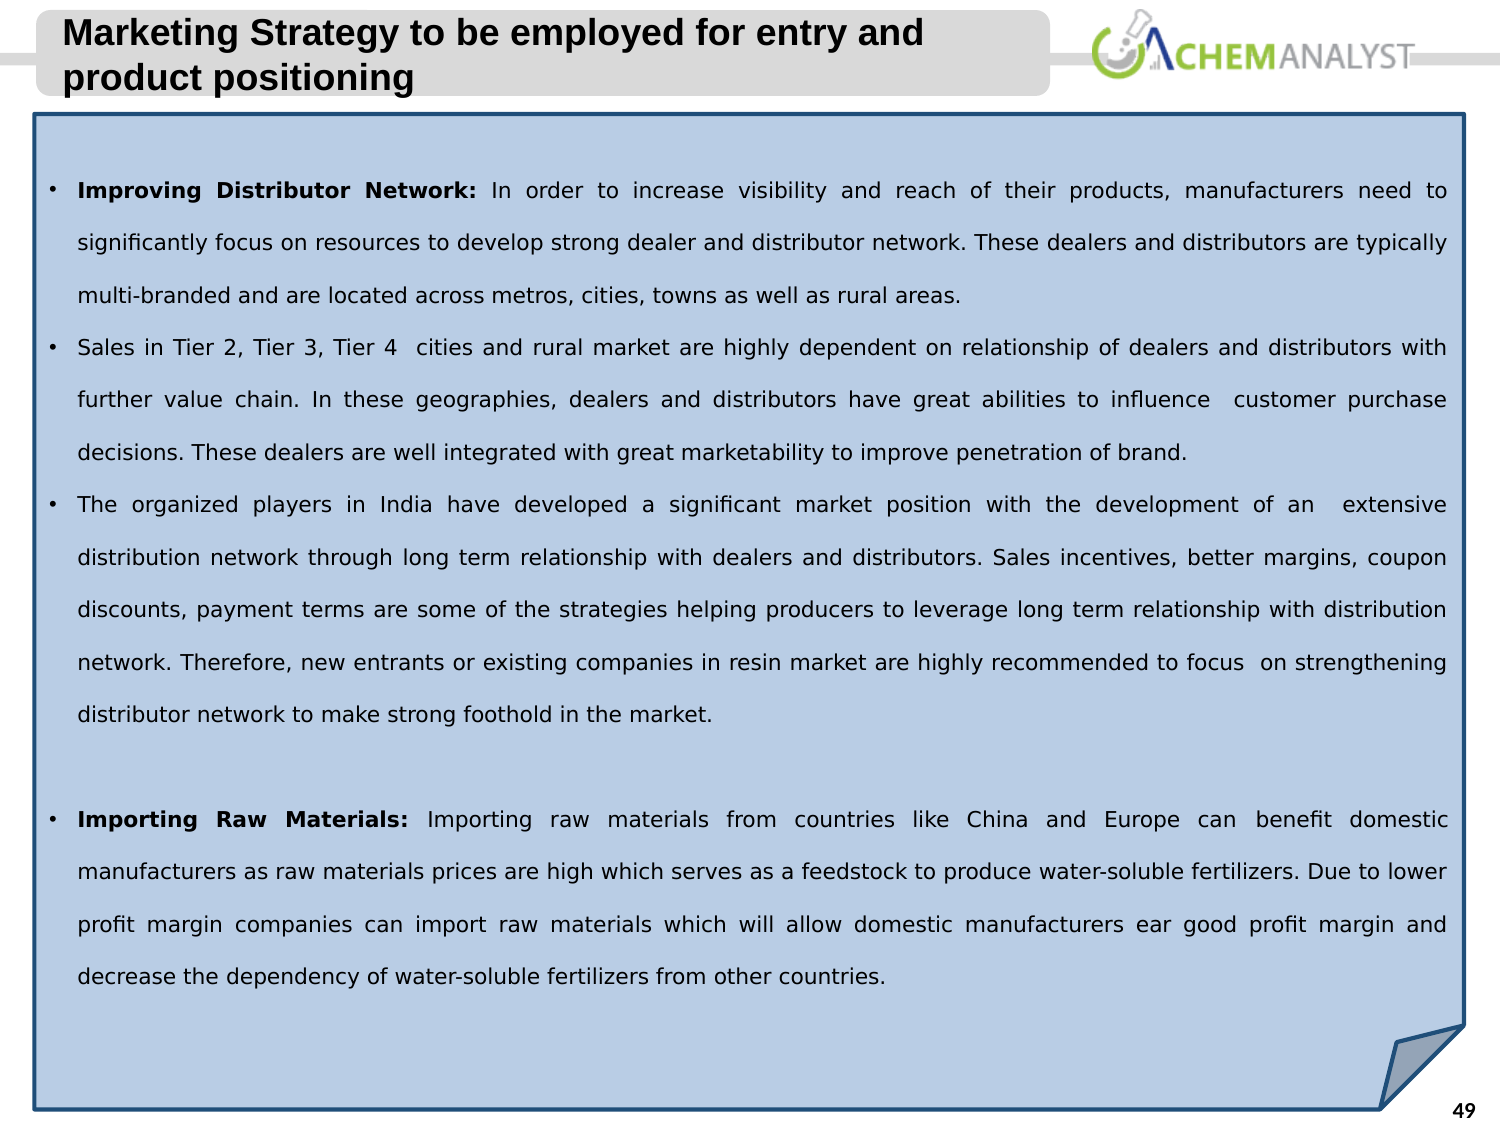

Marketing Strategy to be employed for entry and product positioning
Improving Distributor Network: In order to increase visibility and reach of their products, manufacturers need to significantly focus on resources to develop strong dealer and distributor network. These dealers and distributors are typically multi-branded and are located across metros, cities, towns as well as rural areas.
Sales in Tier 2, Tier 3, Tier 4  cities and rural market are highly dependent on relationship of dealers and distributors with further value chain. In these geographies, dealers and distributors have great abilities to influence  customer purchase decisions. These dealers are well integrated with great marketability to improve penetration of brand.
The organized players in India have developed a significant market position with the development of an  extensive distribution network through long term relationship with dealers and distributors. Sales incentives, better margins, coupon discounts, payment terms are some of the strategies helping producers to leverage long term relationship with distribution network. Therefore, new entrants or existing companies in resin market are highly recommended to focus  on strengthening distributor network to make strong foothold in the market.

Importing Raw Materials: Importing raw materials from countries like China and Europe can benefit domestic manufacturers as raw materials prices are high which serves as a feedstock to produce water-soluble fertilizers. Due to lower profit margin companies can import raw materials which will allow domestic manufacturers ear good profit margin and decrease the dependency of water-soluble fertilizers from other countries.
© ChemAnalyst
49